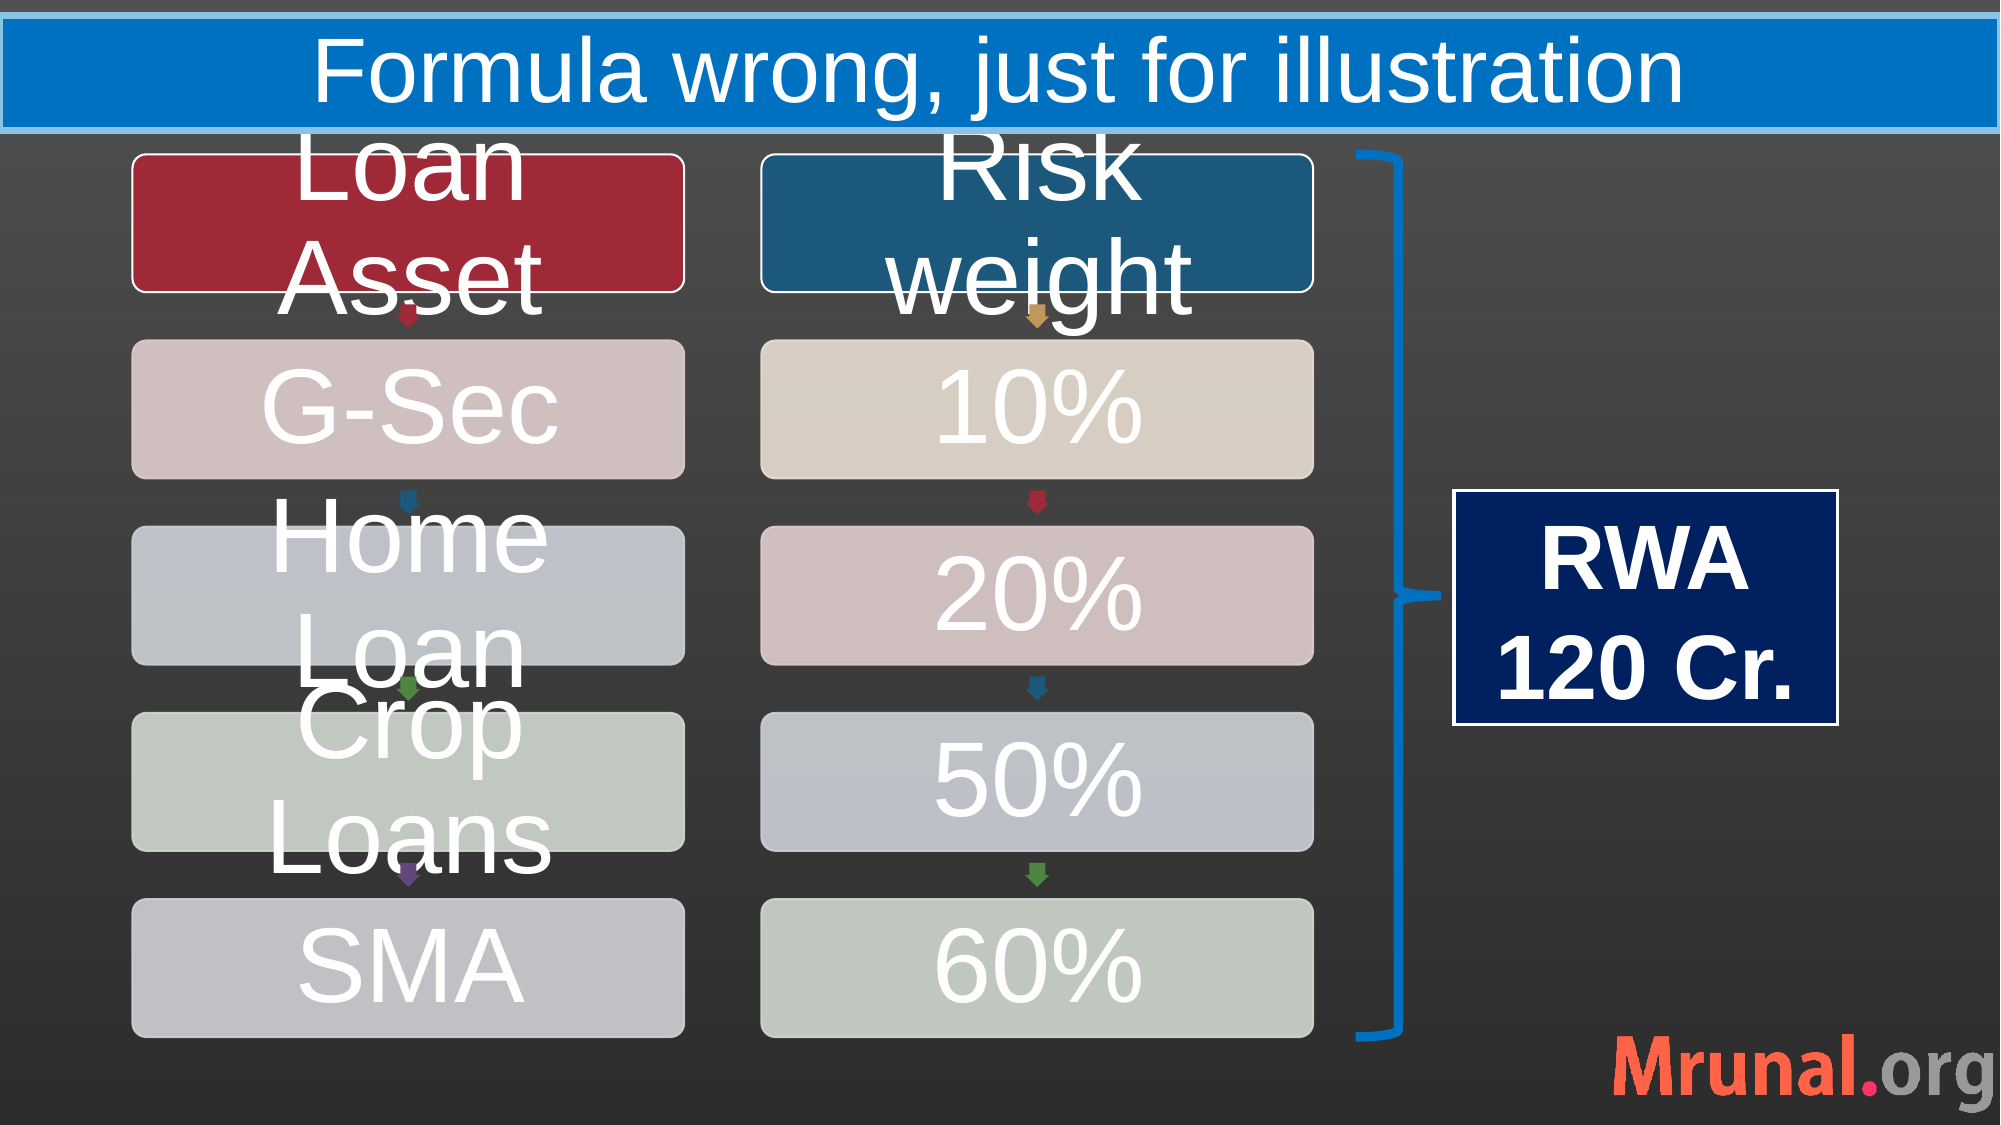

# Formula wrong, just for illustration
Loan Asset
G-Sec
Home Loan
Crop Loans
SMA
Risk weight
10%
20%
50%
60%

RWA
120 Cr.